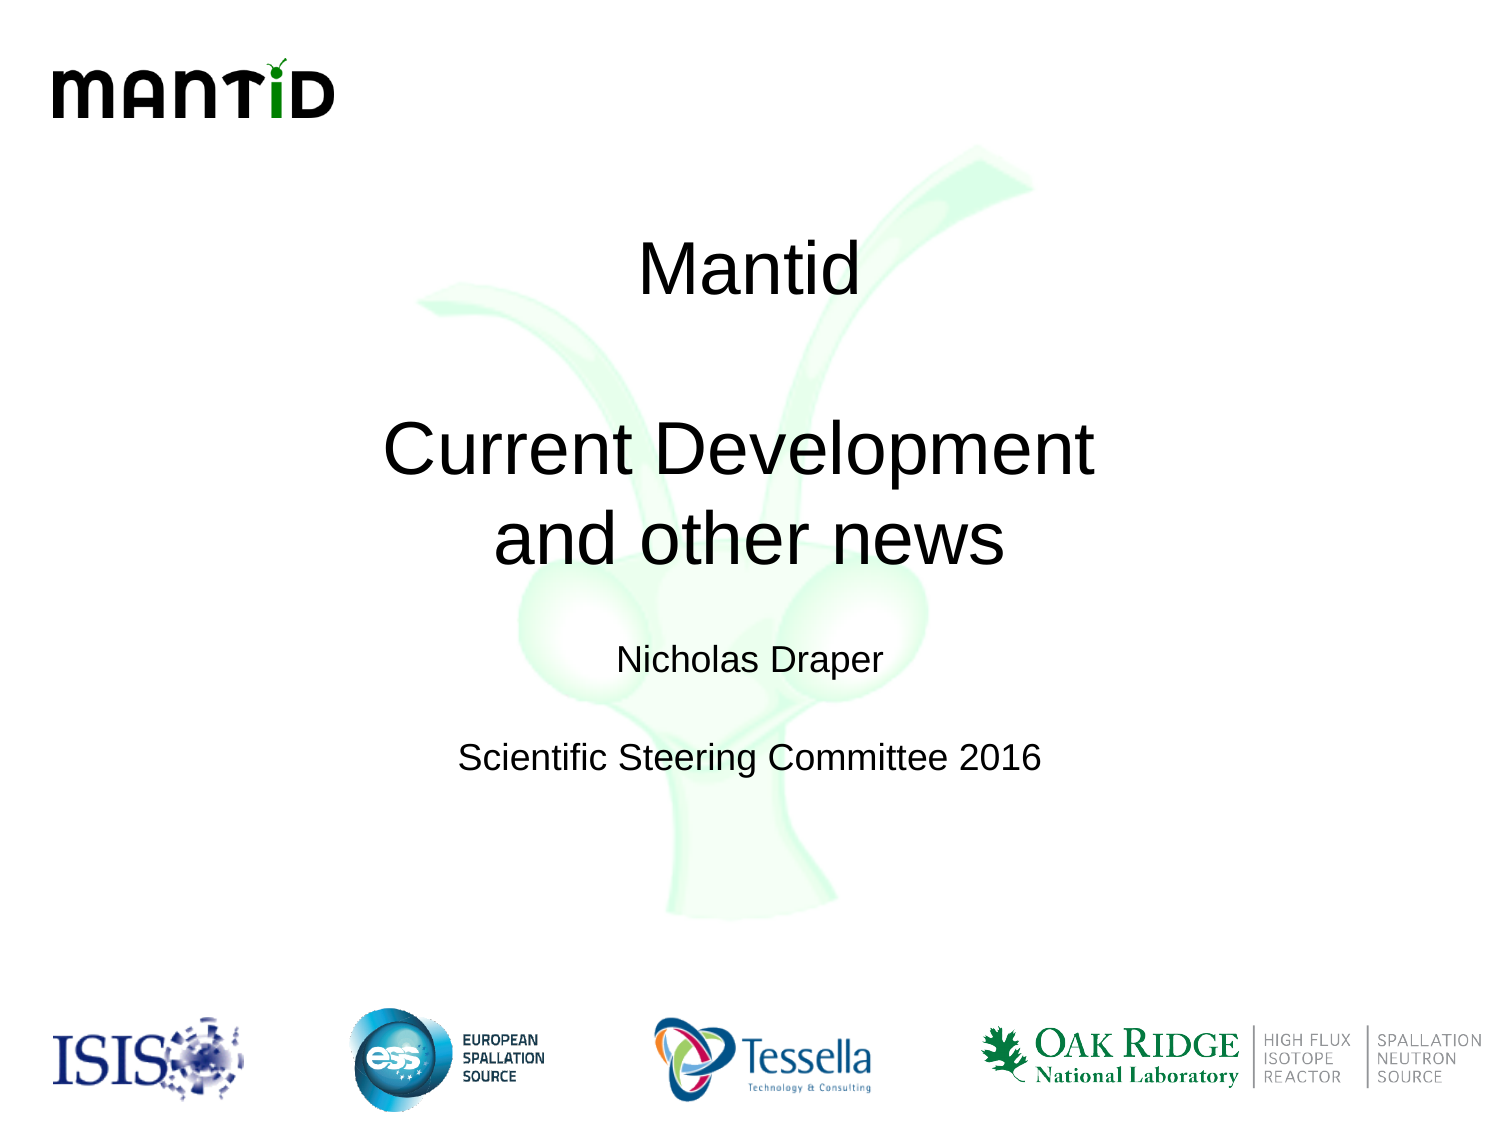

# Mantid Current Development and other news
Nicholas Draper
Scientific Steering Committee 2016